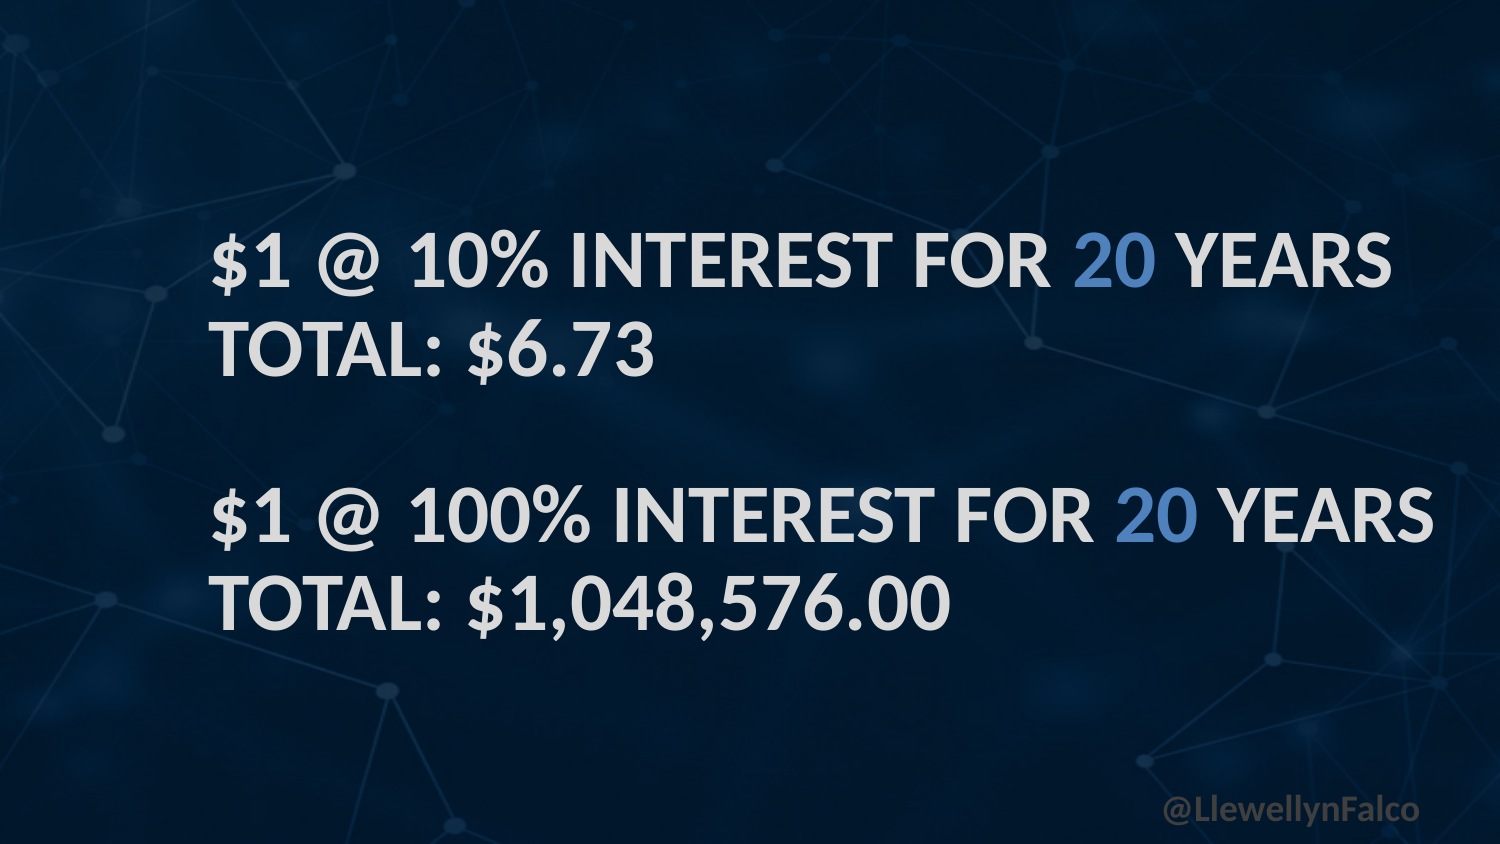

$1 @ 10% interest For 20 Years
 Total: $6.73
 $1 @ 100% interest For 20 Years
 Total: $1,048,576.00